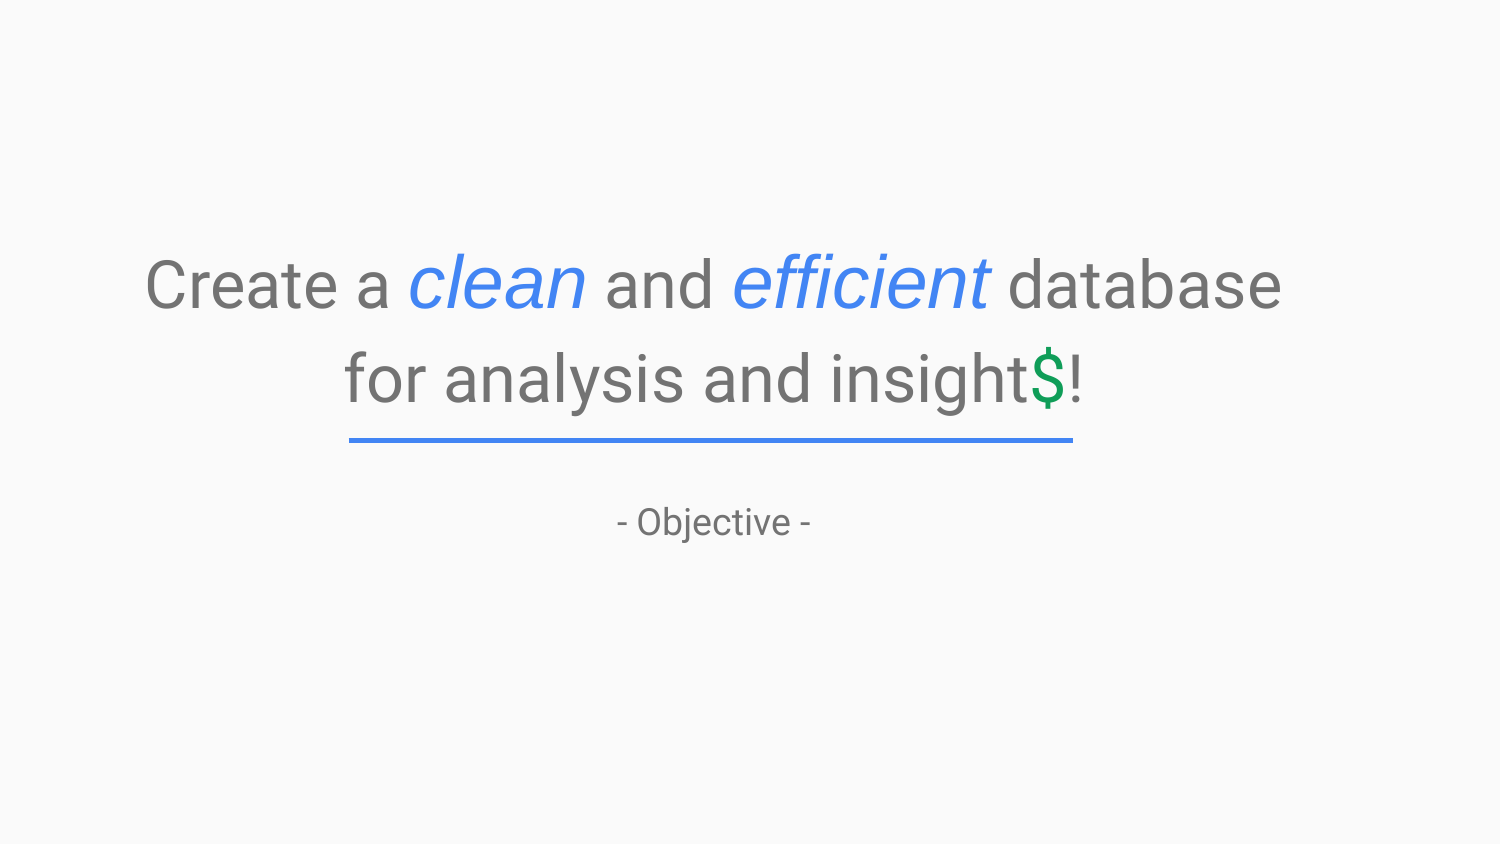

Create a clean and efficient database
for analysis and insight$!
- Objective -